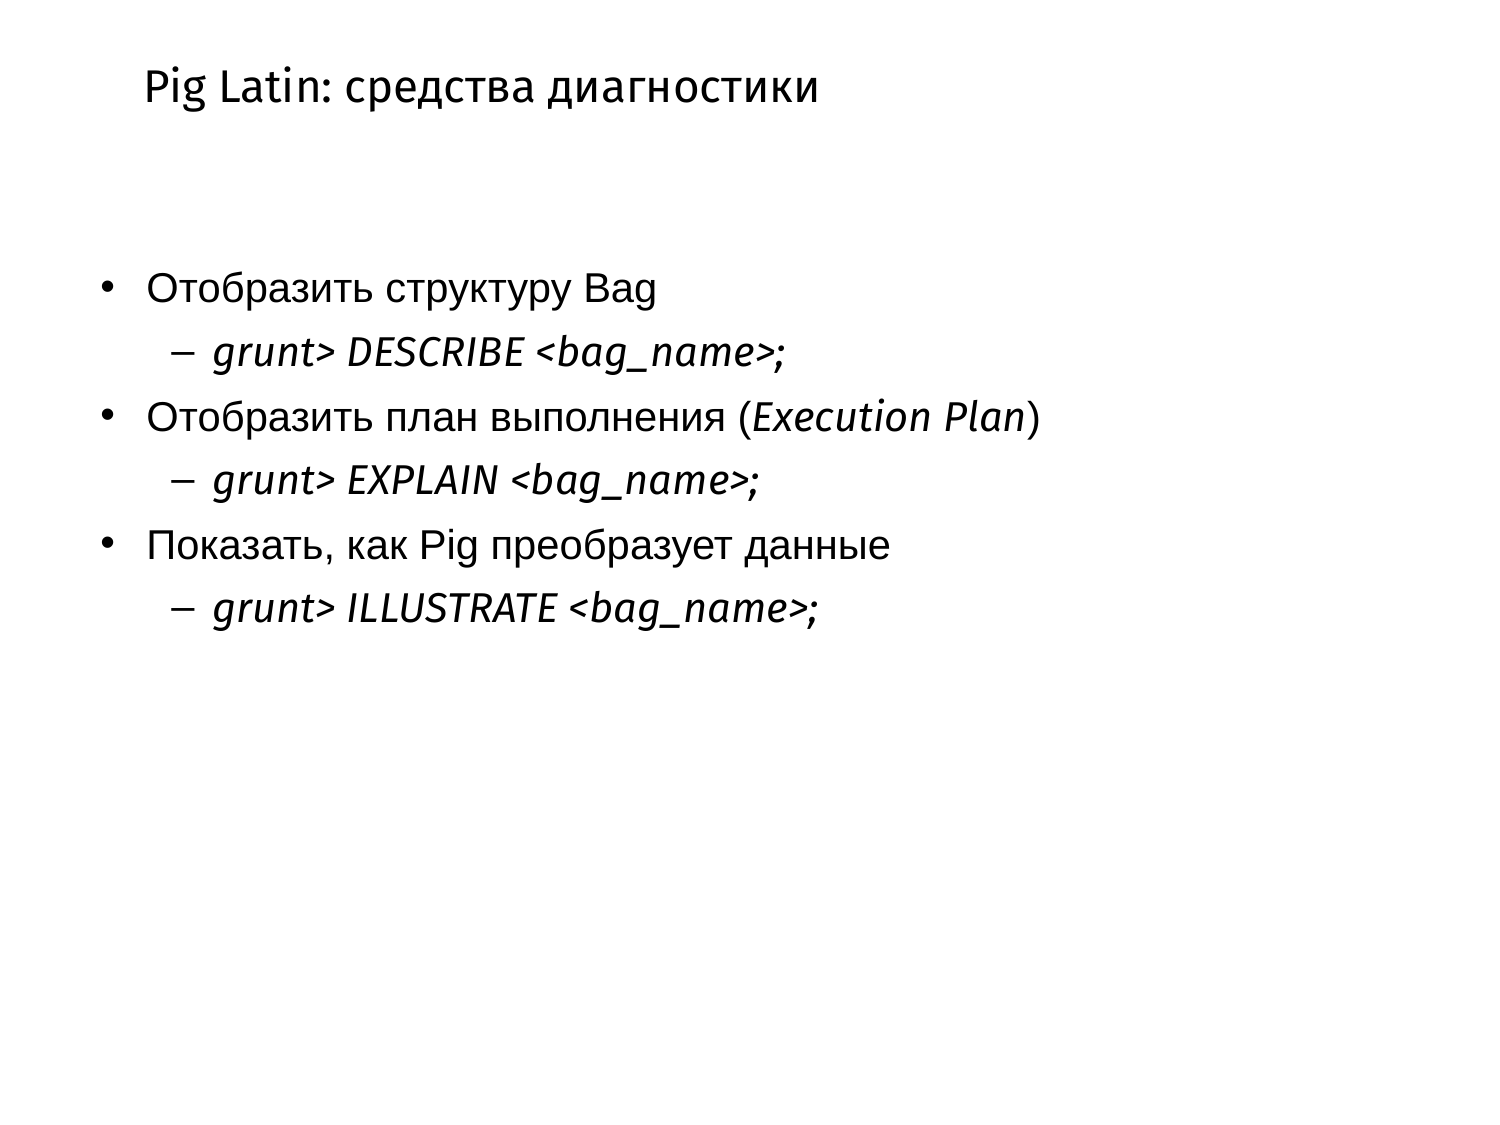

# Pig Latin: средства диагностики
Отобразить структуру Bag
grunt> DESCRIBE <bag_name>;
Отобразить план выполнения (Execution Plan)
grunt> EXPLAIN <bag_name>;
Показать, как Pig преобразует данные
grunt> ILLUSTRATE <bag_name>;